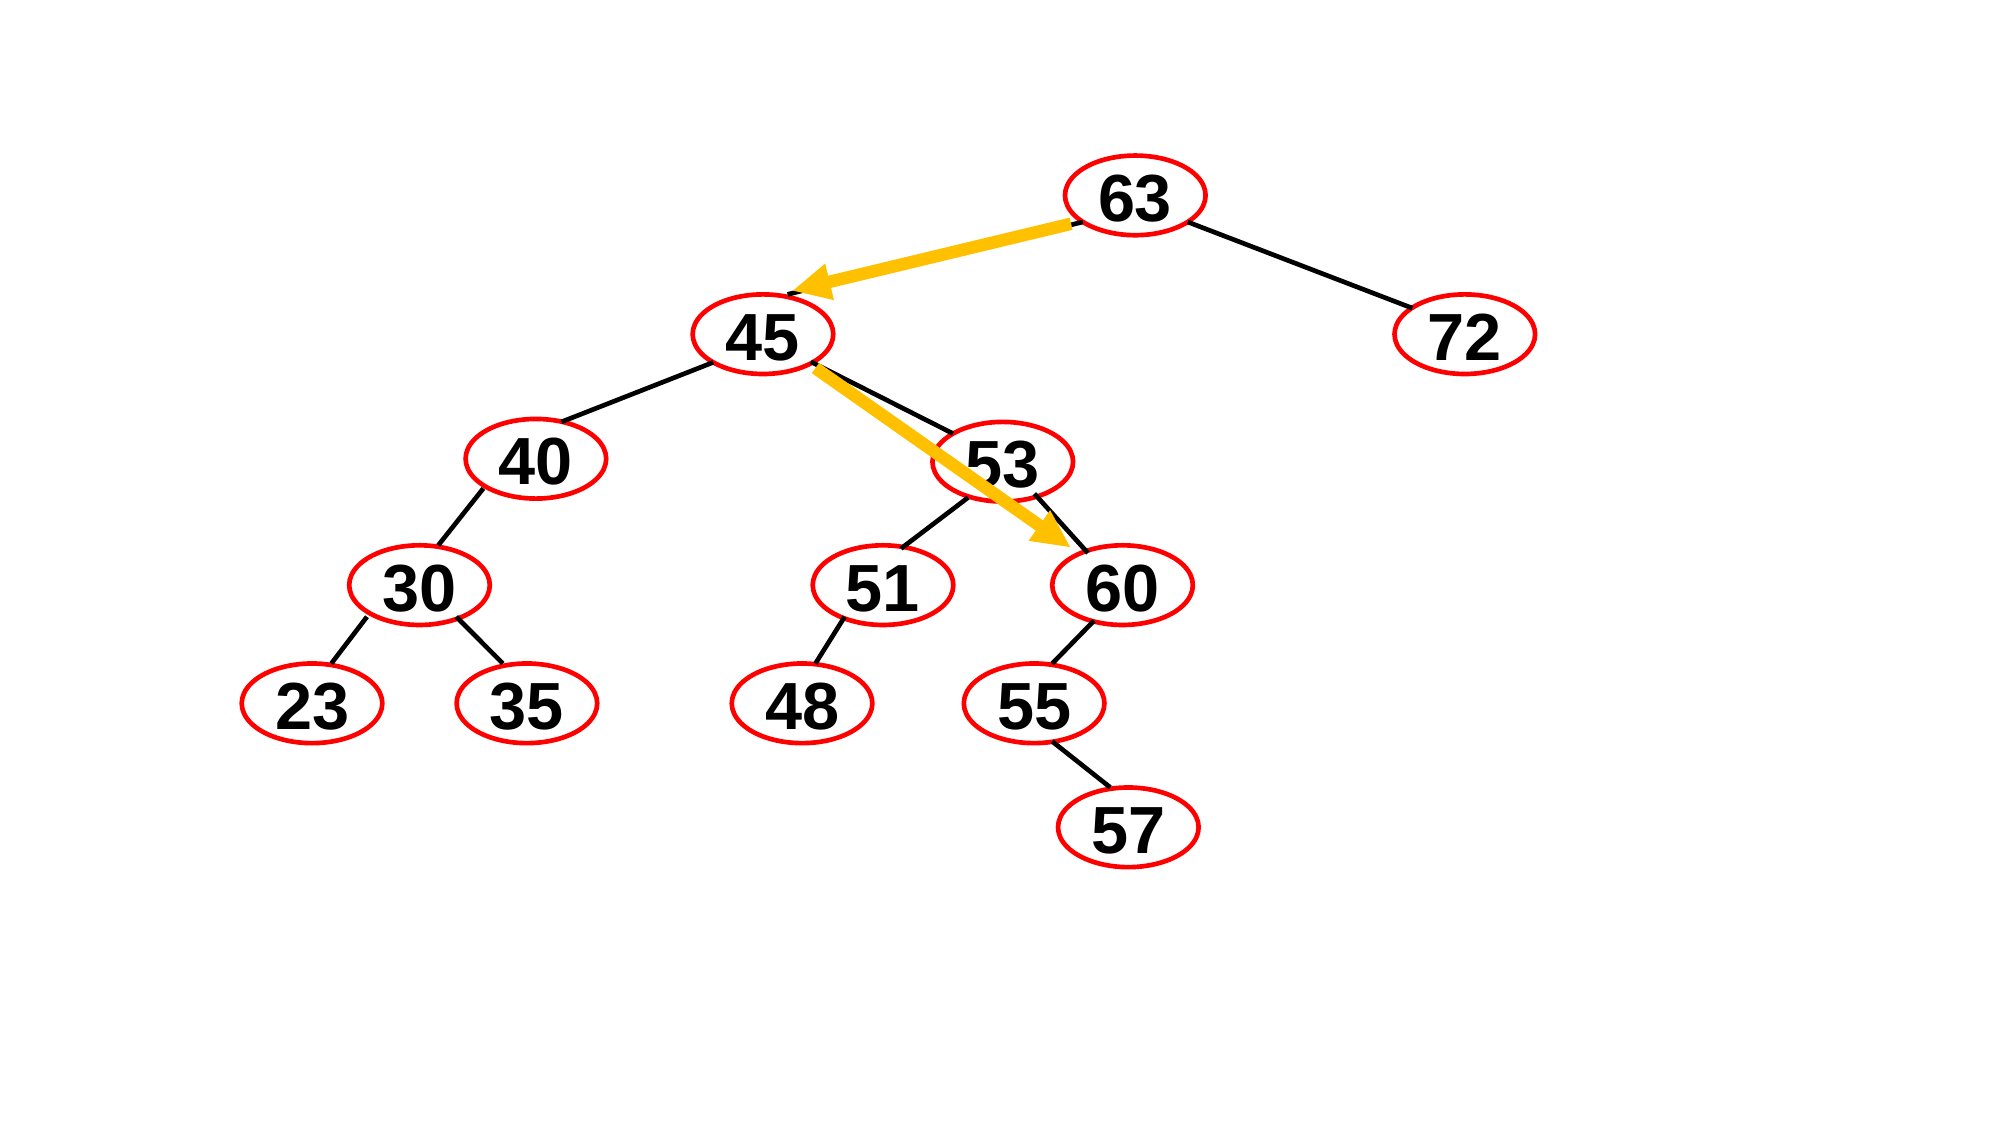

63

45

72

40

53

30

51

60

55

48

23

35

57